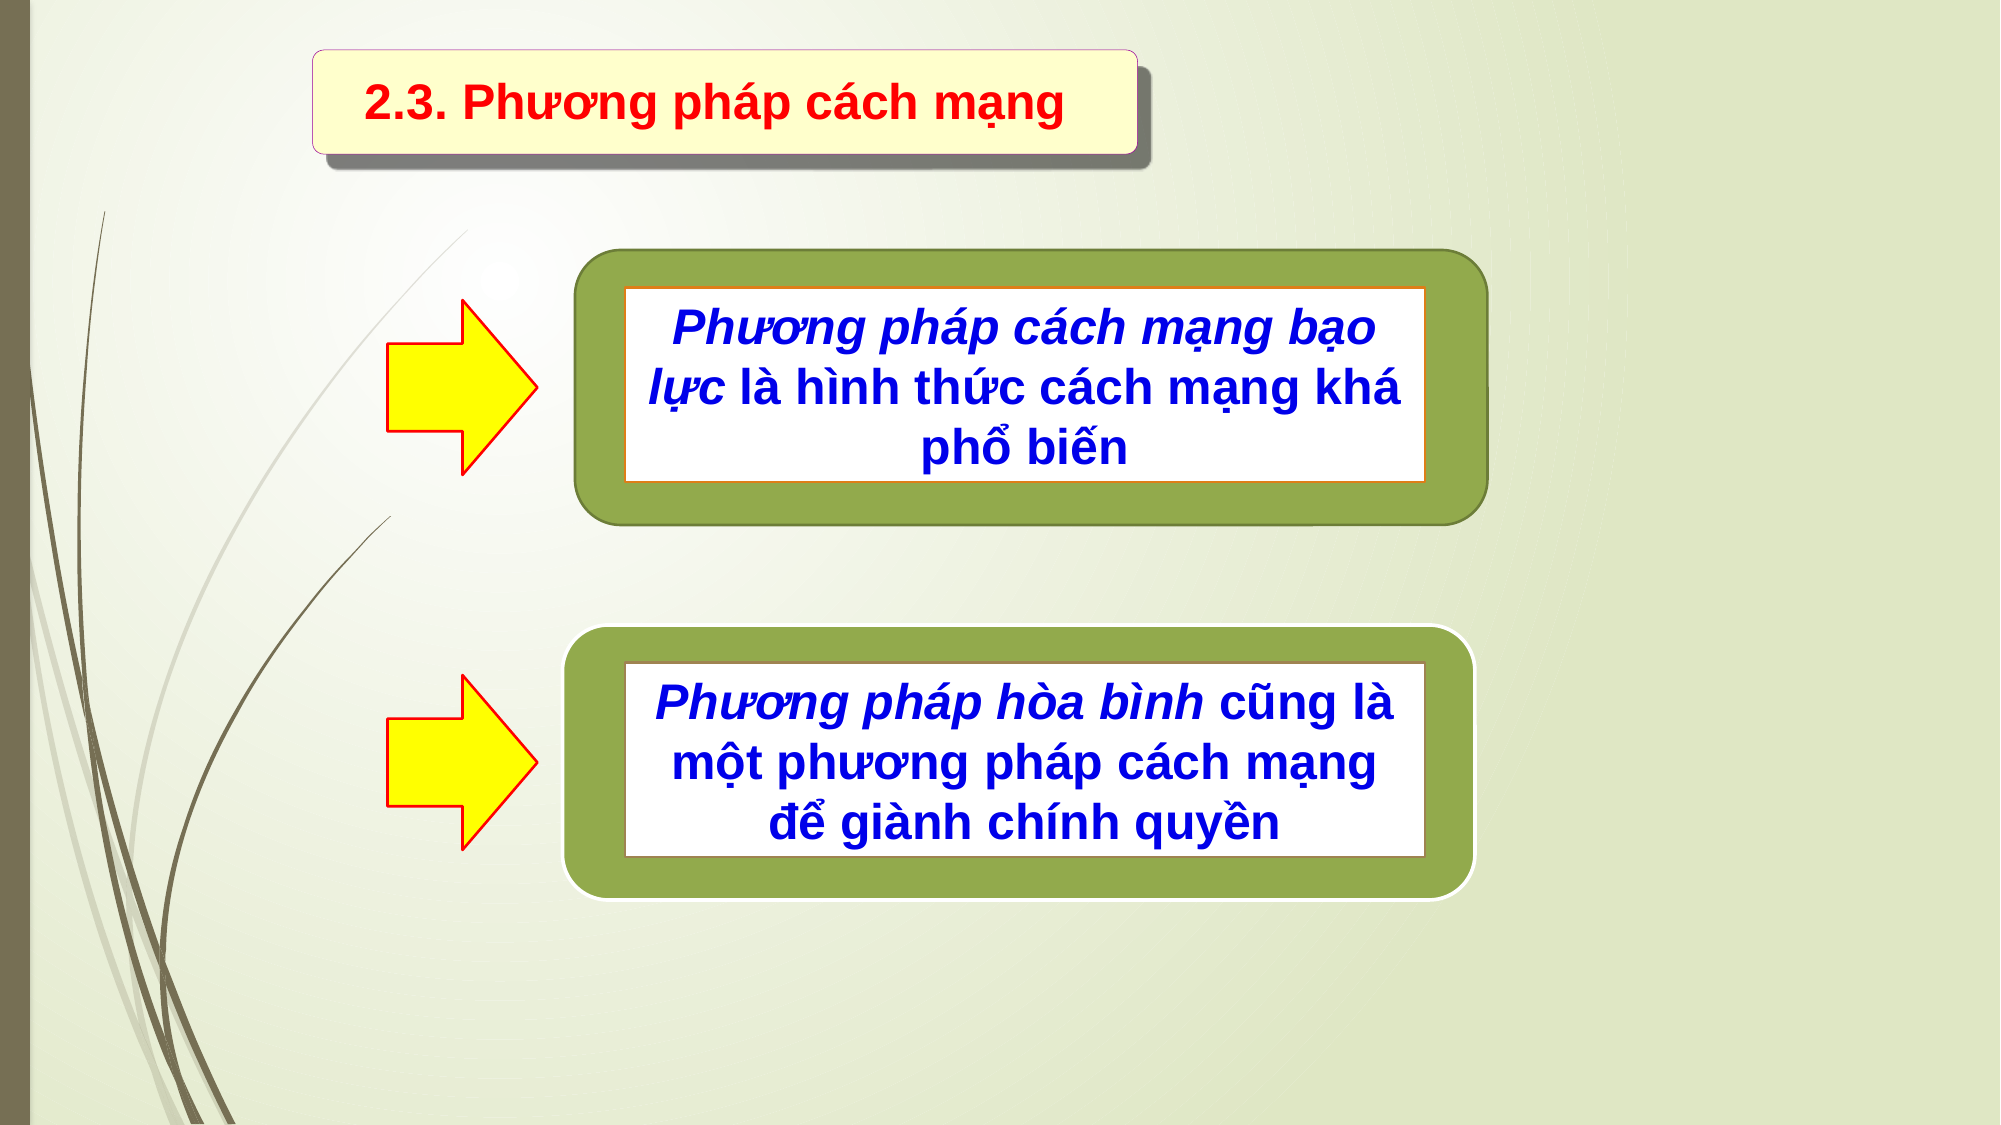

2.3. Phương pháp cách mạng

Phương pháp cách mạng bạo lực là hình thức cách mạng khá phổ biến

Phương pháp hòa bình cũng là một phương pháp cách mạng để giành chính quyền